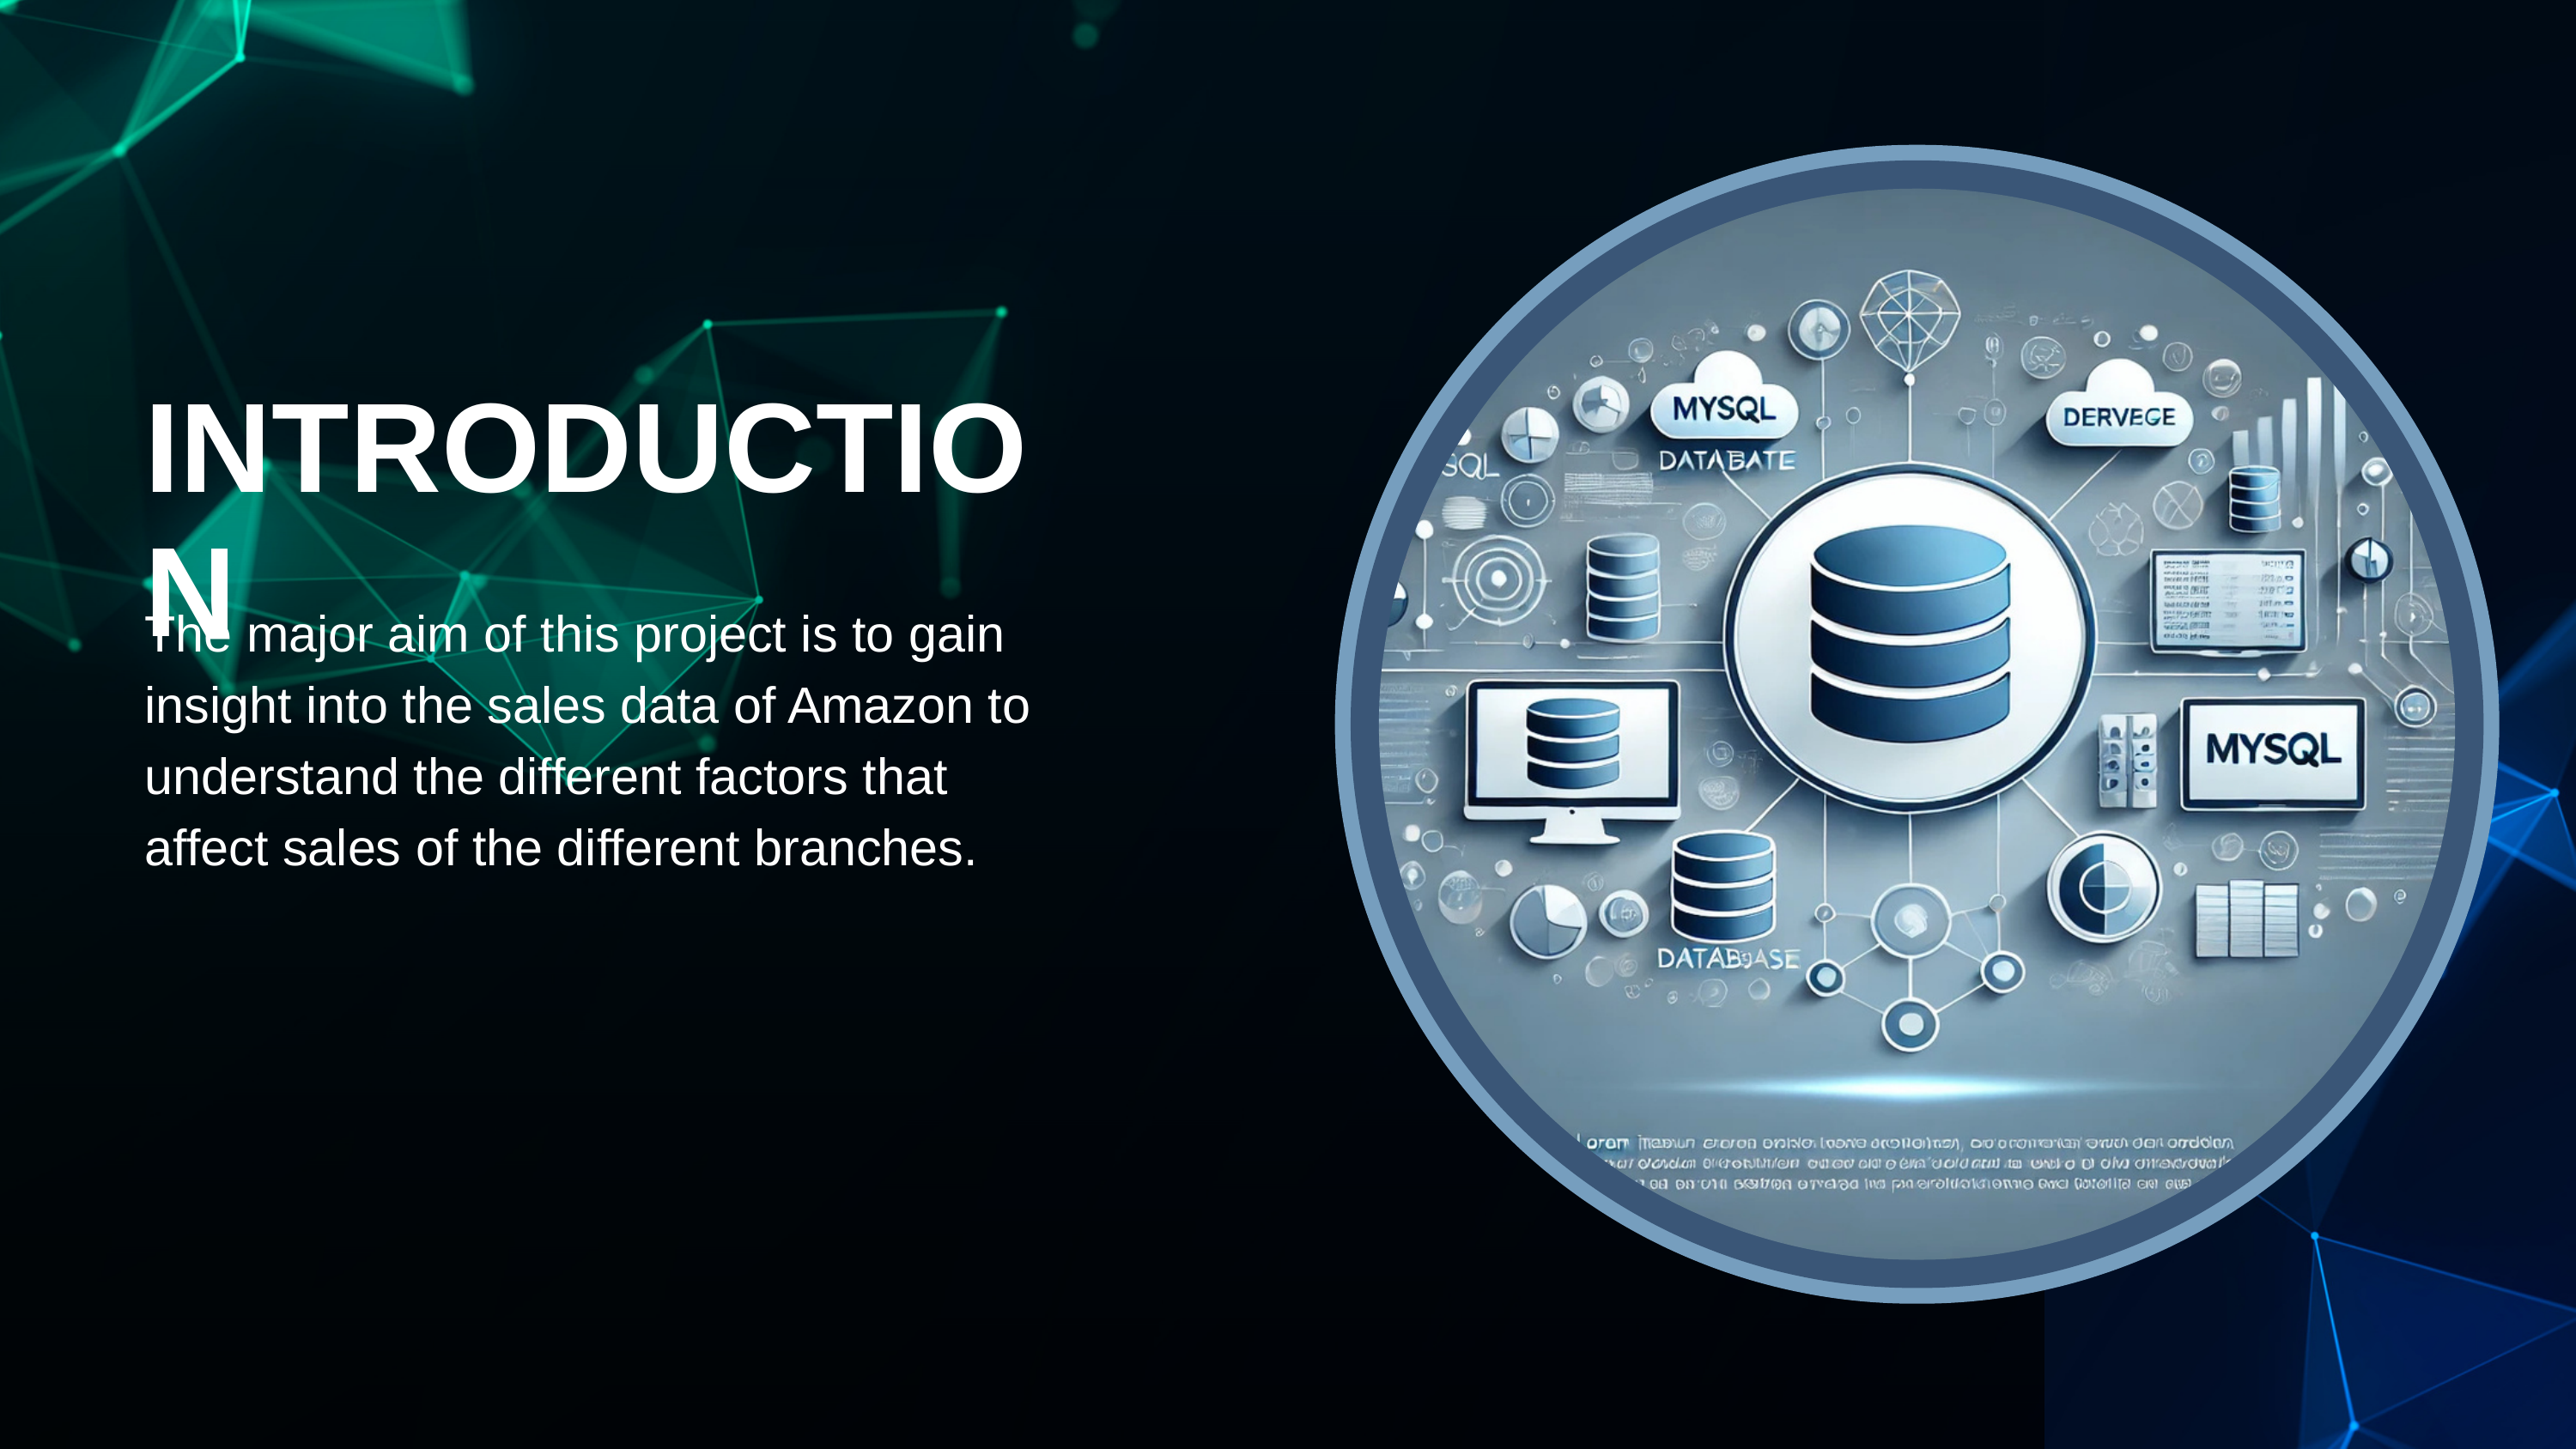

INTRODUCTION
The major aim of this project is to gain insight into the sales data of Amazon to understand the different factors that affect sales of the different branches.